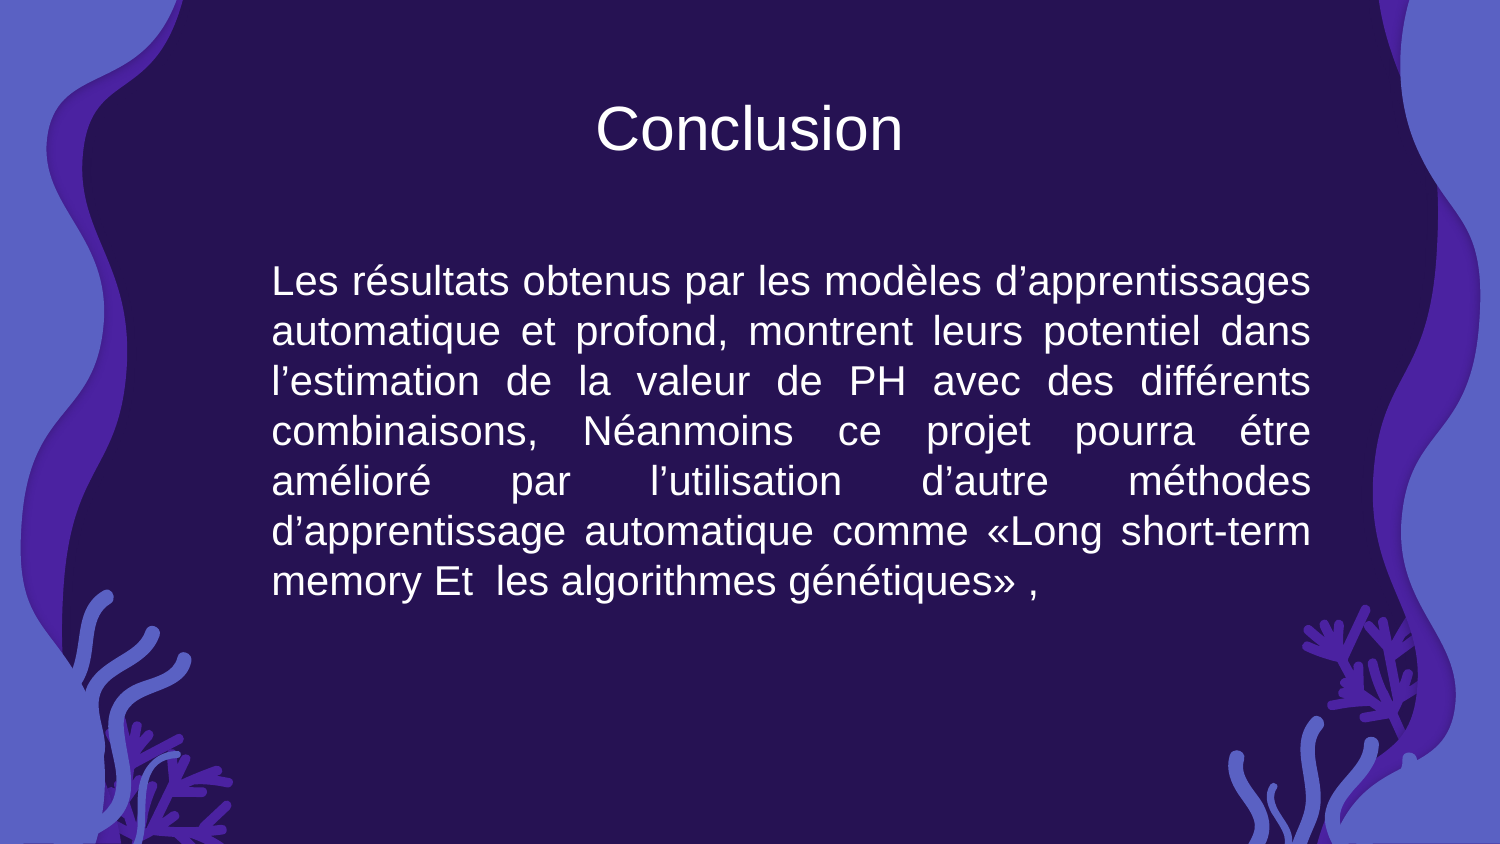

# Conclusion
Les résultats obtenus par les modèles d’apprentissages automatique et profond, montrent leurs potentiel dans l’estimation de la valeur de PH avec des différents combinaisons, Néanmoins ce projet pourra étre amélioré par l’utilisation d’autre méthodes d’apprentissage automatique comme «Long short-term memory Et  les algorithmes génétiques» ,